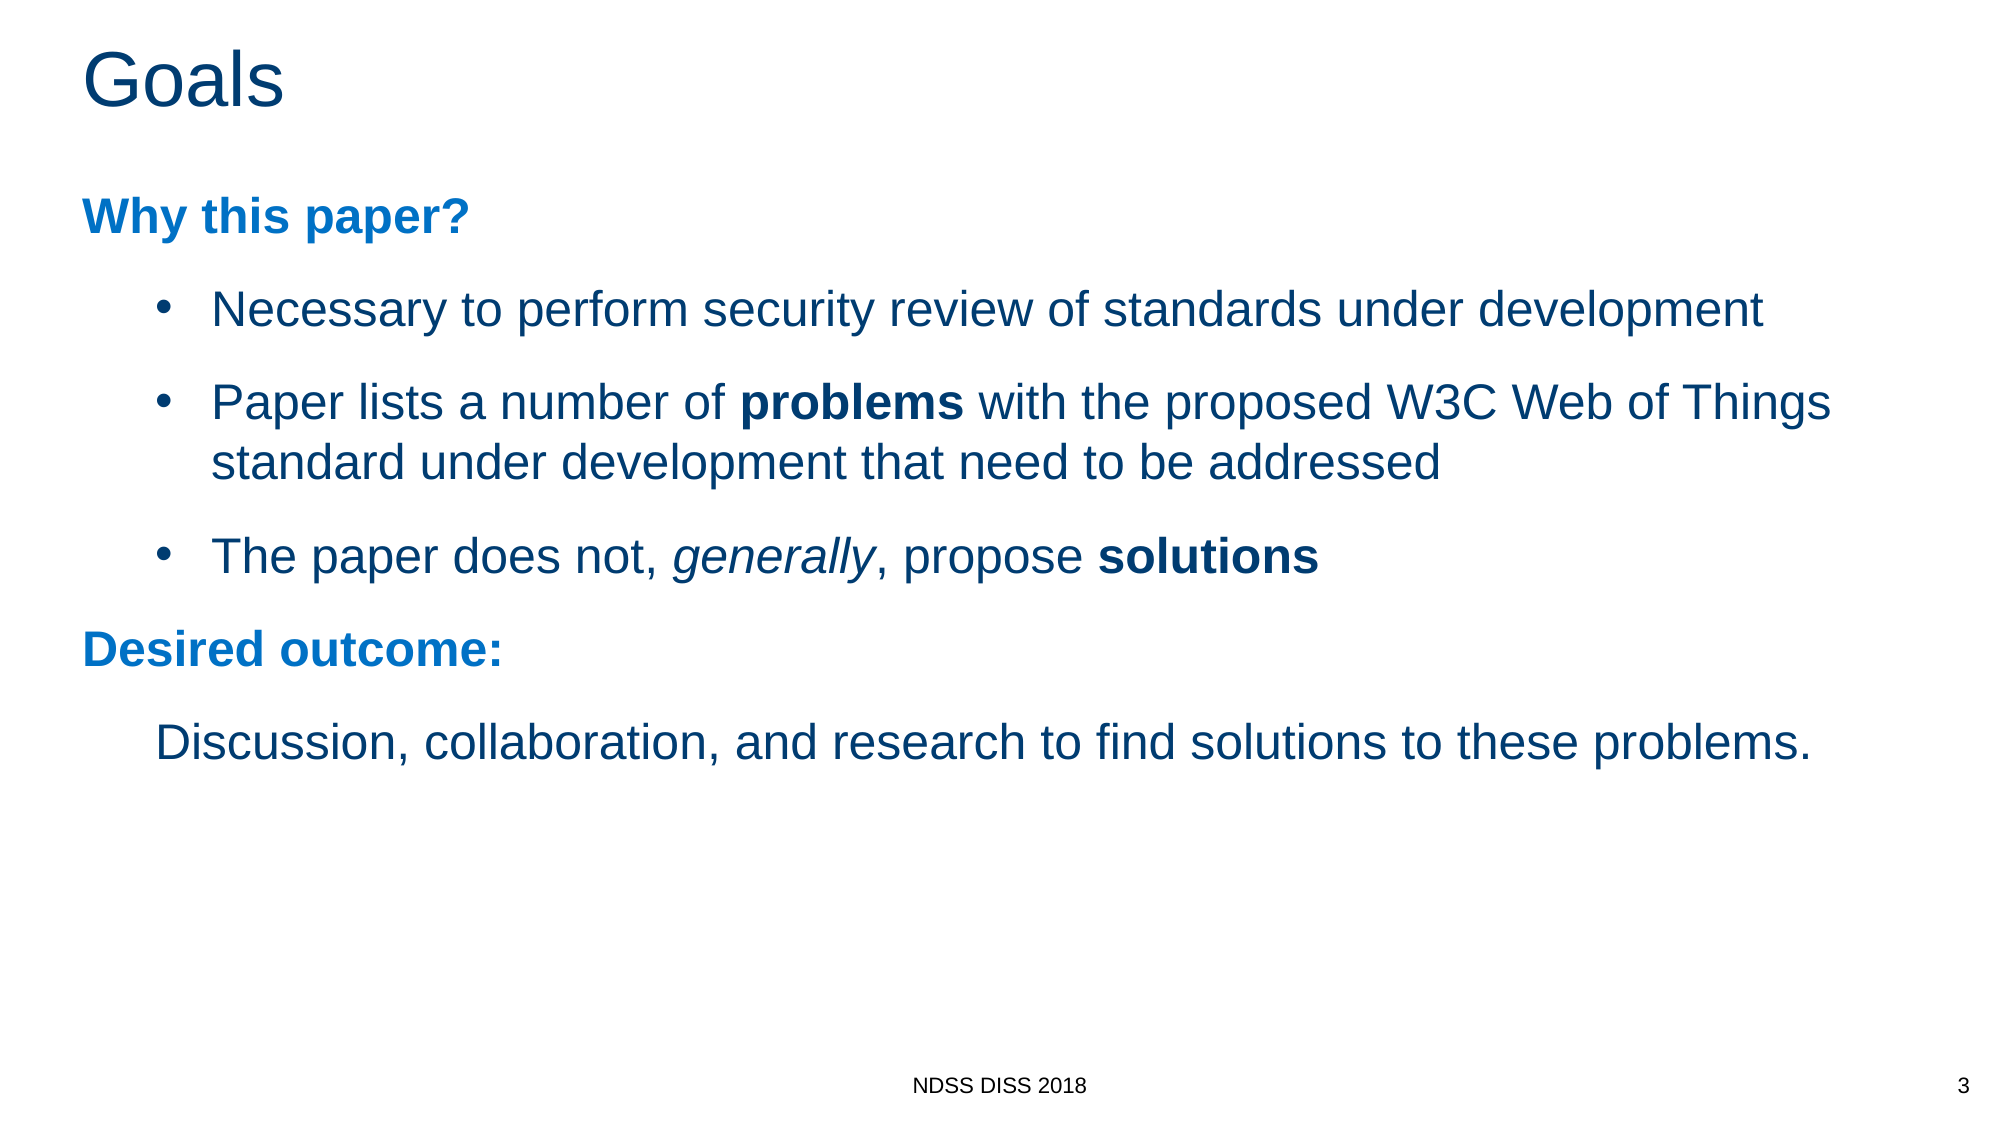

# Goals
Why this paper?
Necessary to perform security review of standards under development
Paper lists a number of problems with the proposed W3C Web of Things standard under development that need to be addressed
The paper does not, generally, propose solutions
Desired outcome:
Discussion, collaboration, and research to find solutions to these problems.
NDSS DISS 2018
3